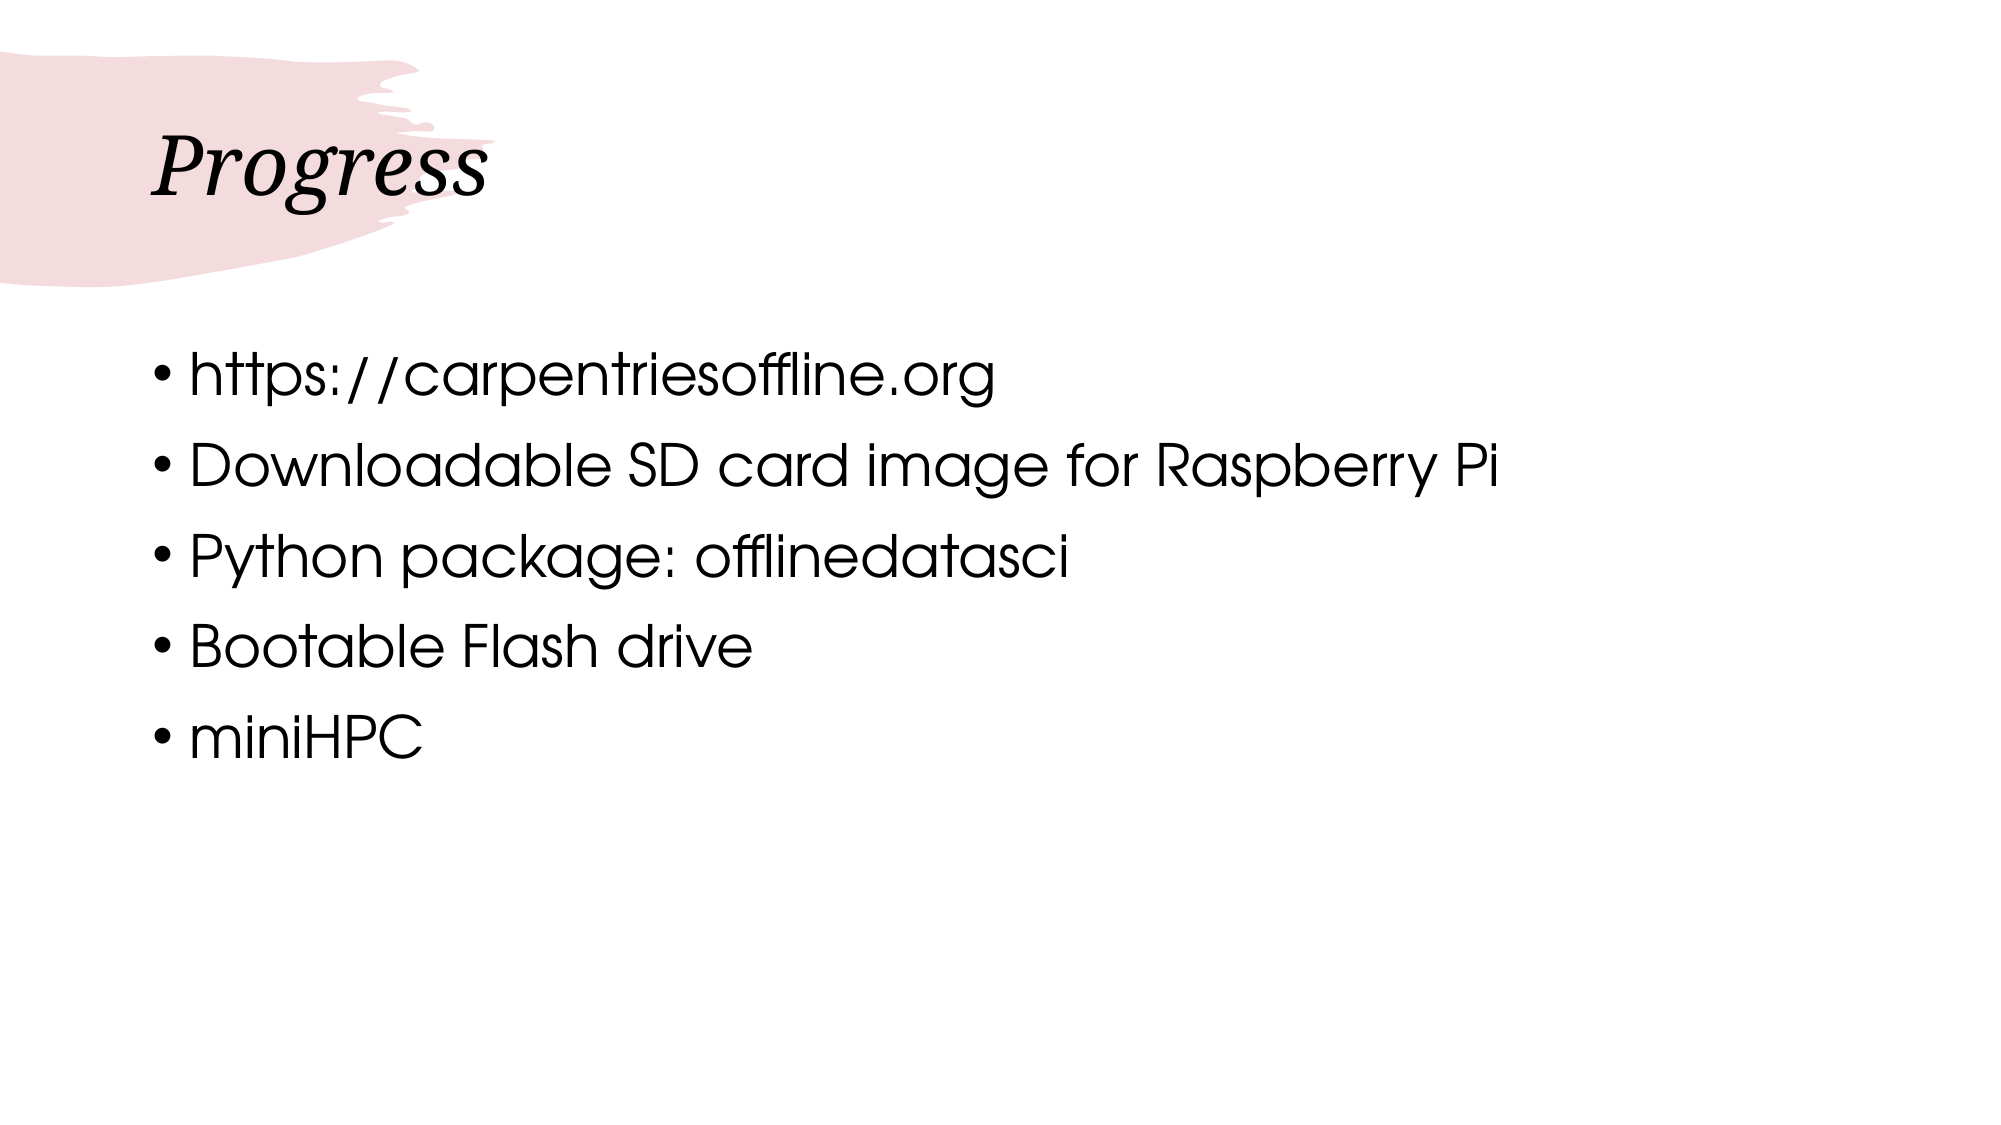

# Progress
https://carpentriesoffline.org
Downloadable SD card image for Raspberry Pi
Python package: offlinedatasci
Bootable Flash drive
miniHPC